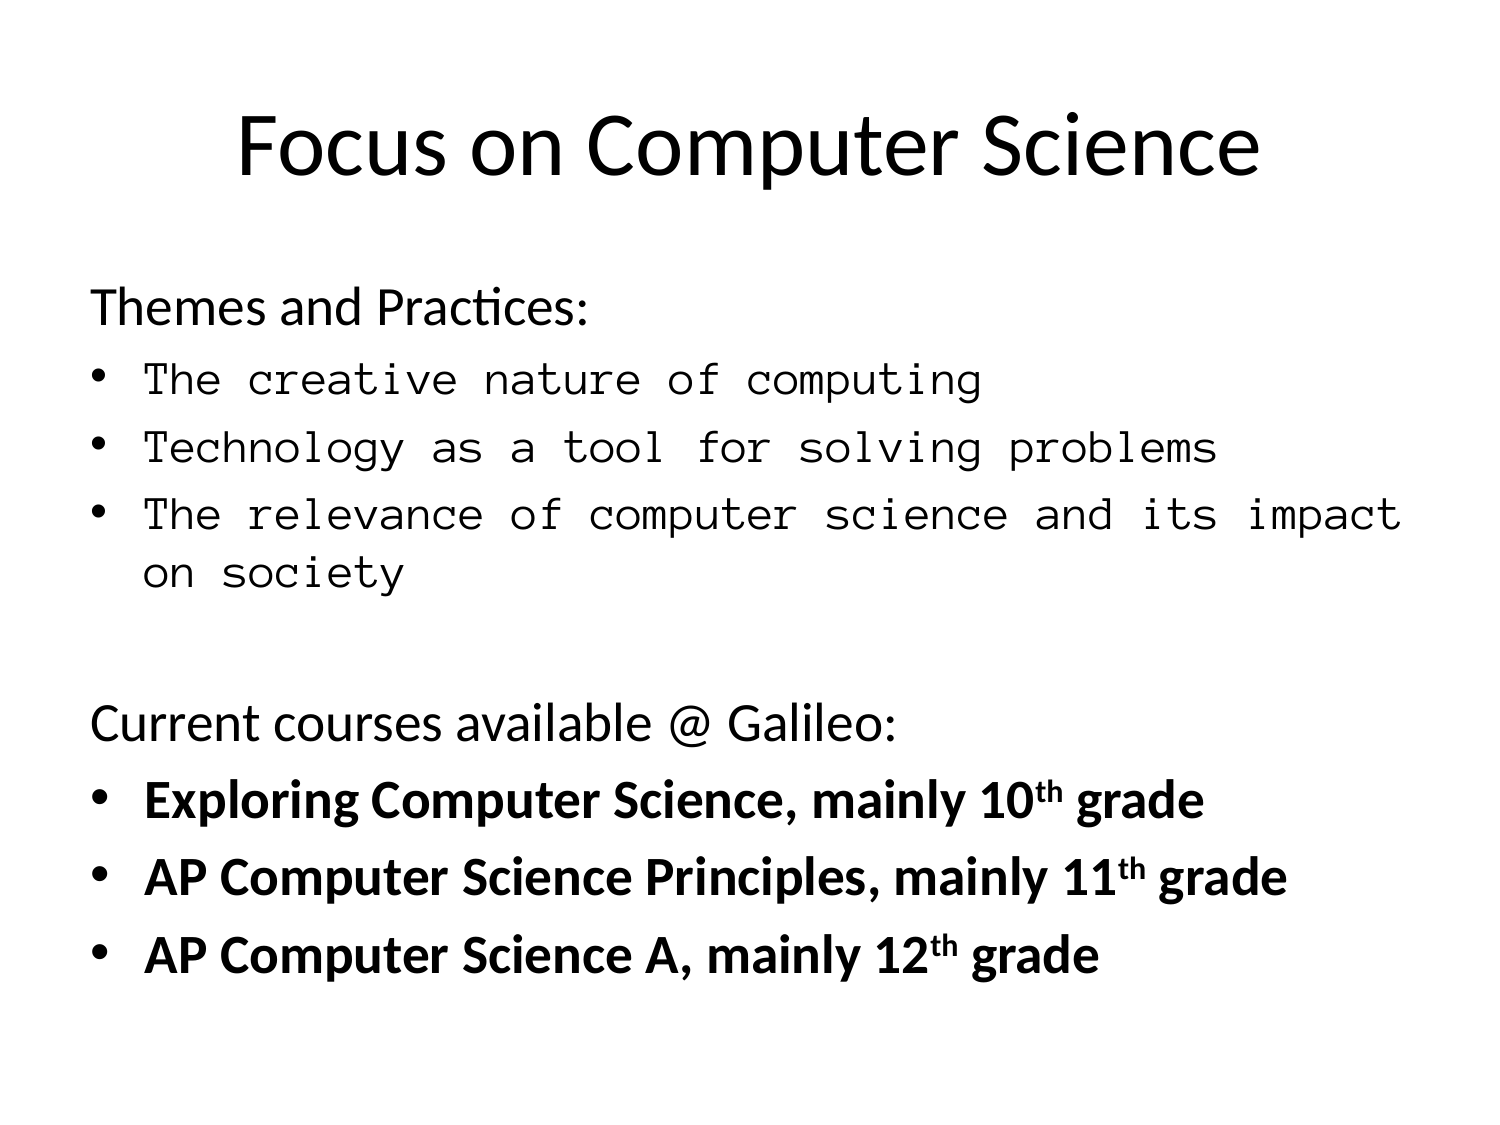

# Focus on Computer Science
Themes and Practices:
The creative nature of computing
Technology as a tool for solving problems
The relevance of computer science and its impact on society

Current courses available @ Galileo:
Exploring Computer Science, mainly 10th grade
AP Computer Science Principles, mainly 11th grade
AP Computer Science A, mainly 12th grade